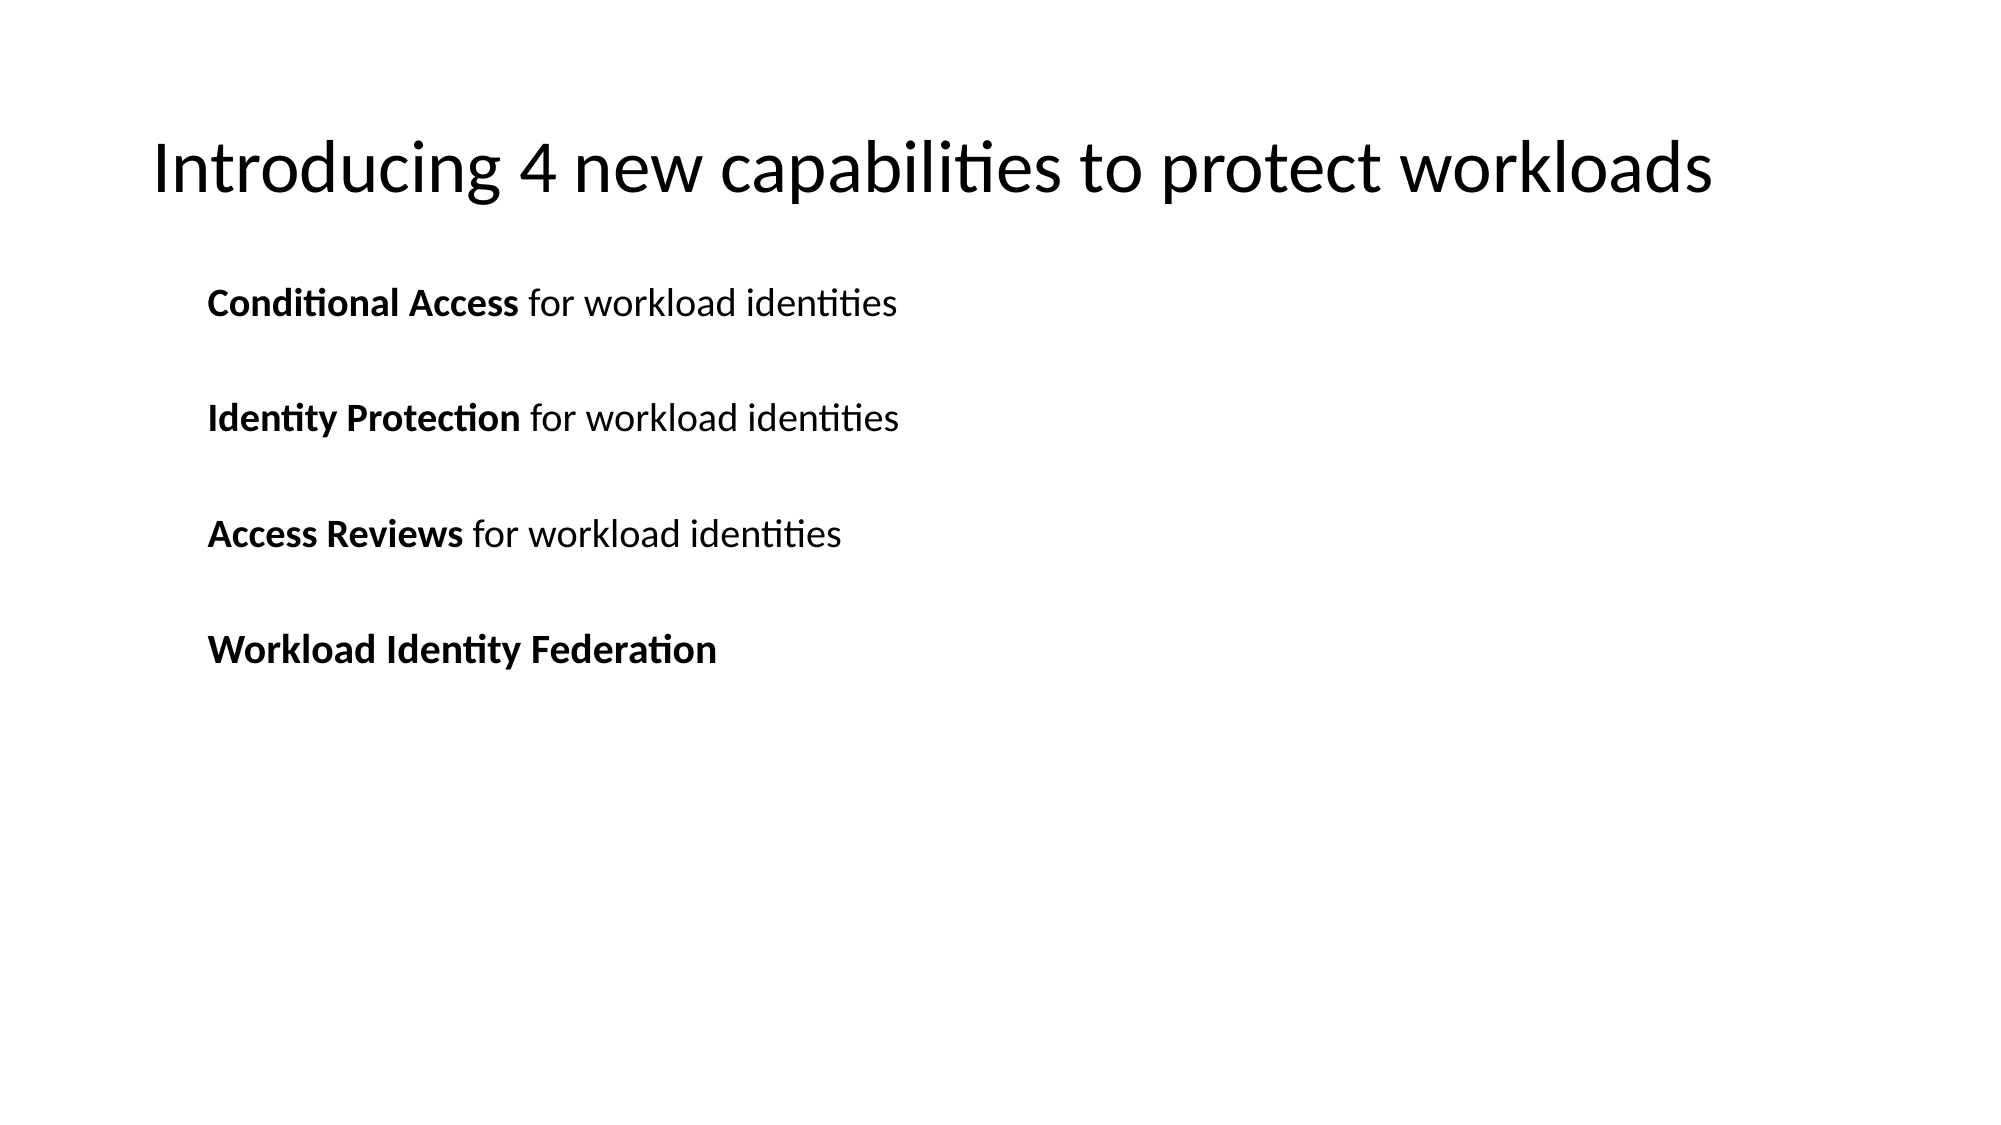

# Introducing 4 new capabilities to protect workloads
Conditional Access for workload identities

Identity Protection for workload identities

Access Reviews for workload identities

Workload Identity Federation